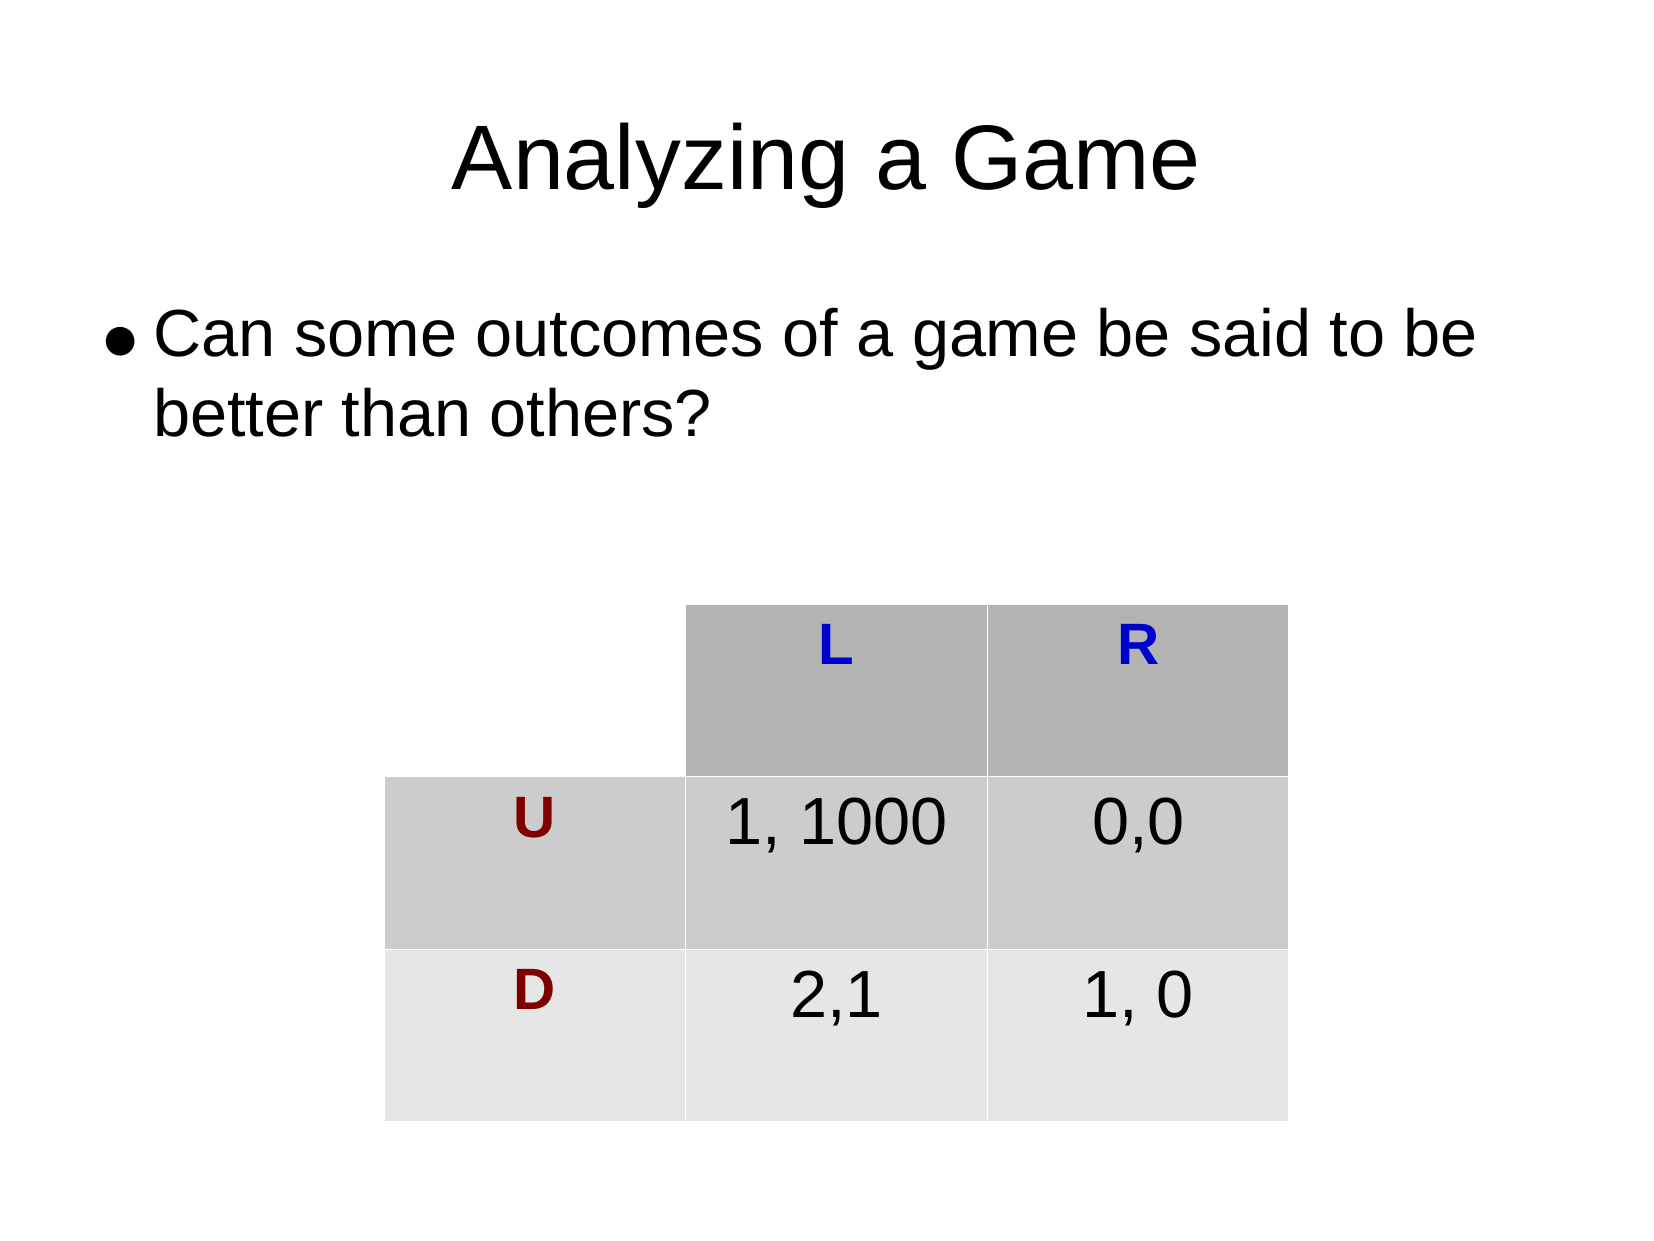

Analyzing a Game
Can some outcomes of a game be said to be better than others?

|  | L | R |
| --- | --- | --- |
| U | 1, 1000 | 0,0 |
| D | 2,1 | 1, 0 |